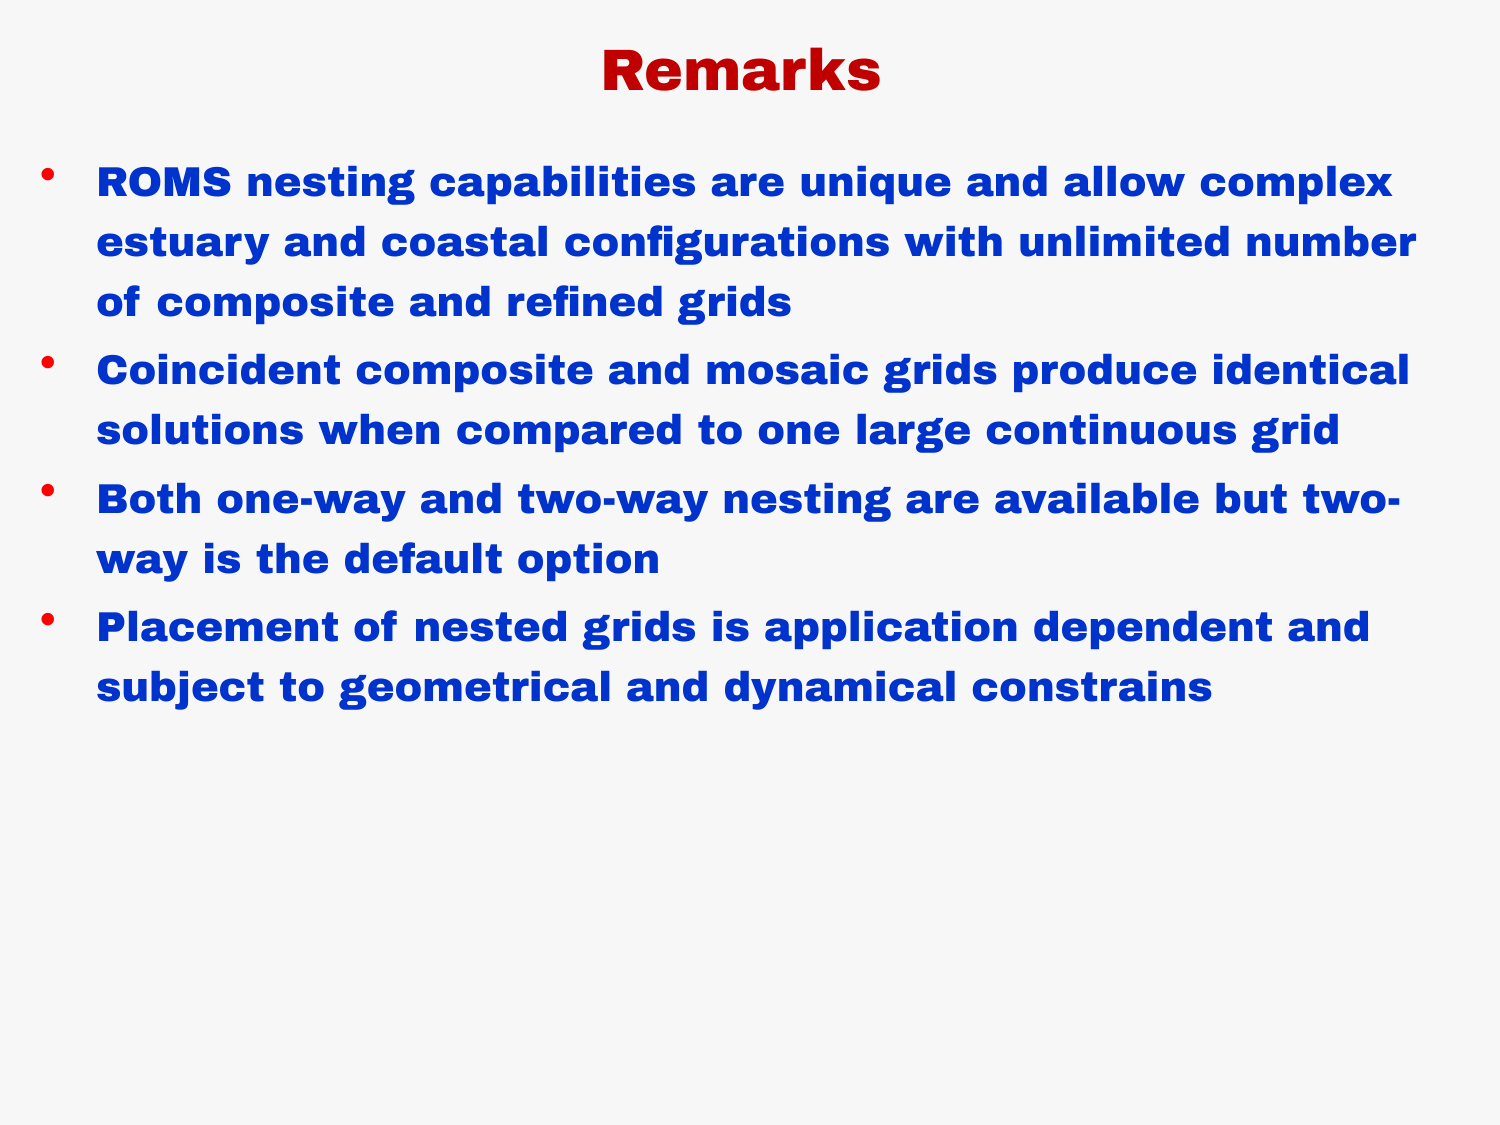

Remarks
ROMS nesting capabilities are unique and allow complex estuary and coastal configurations with unlimited number of composite and refined grids
Coincident composite and mosaic grids produce identical solutions when compared to one large continuous grid
Both one-way and two-way nesting are available but two-way is the default option
Placement of nested grids is application dependent and subject to geometrical and dynamical constrains